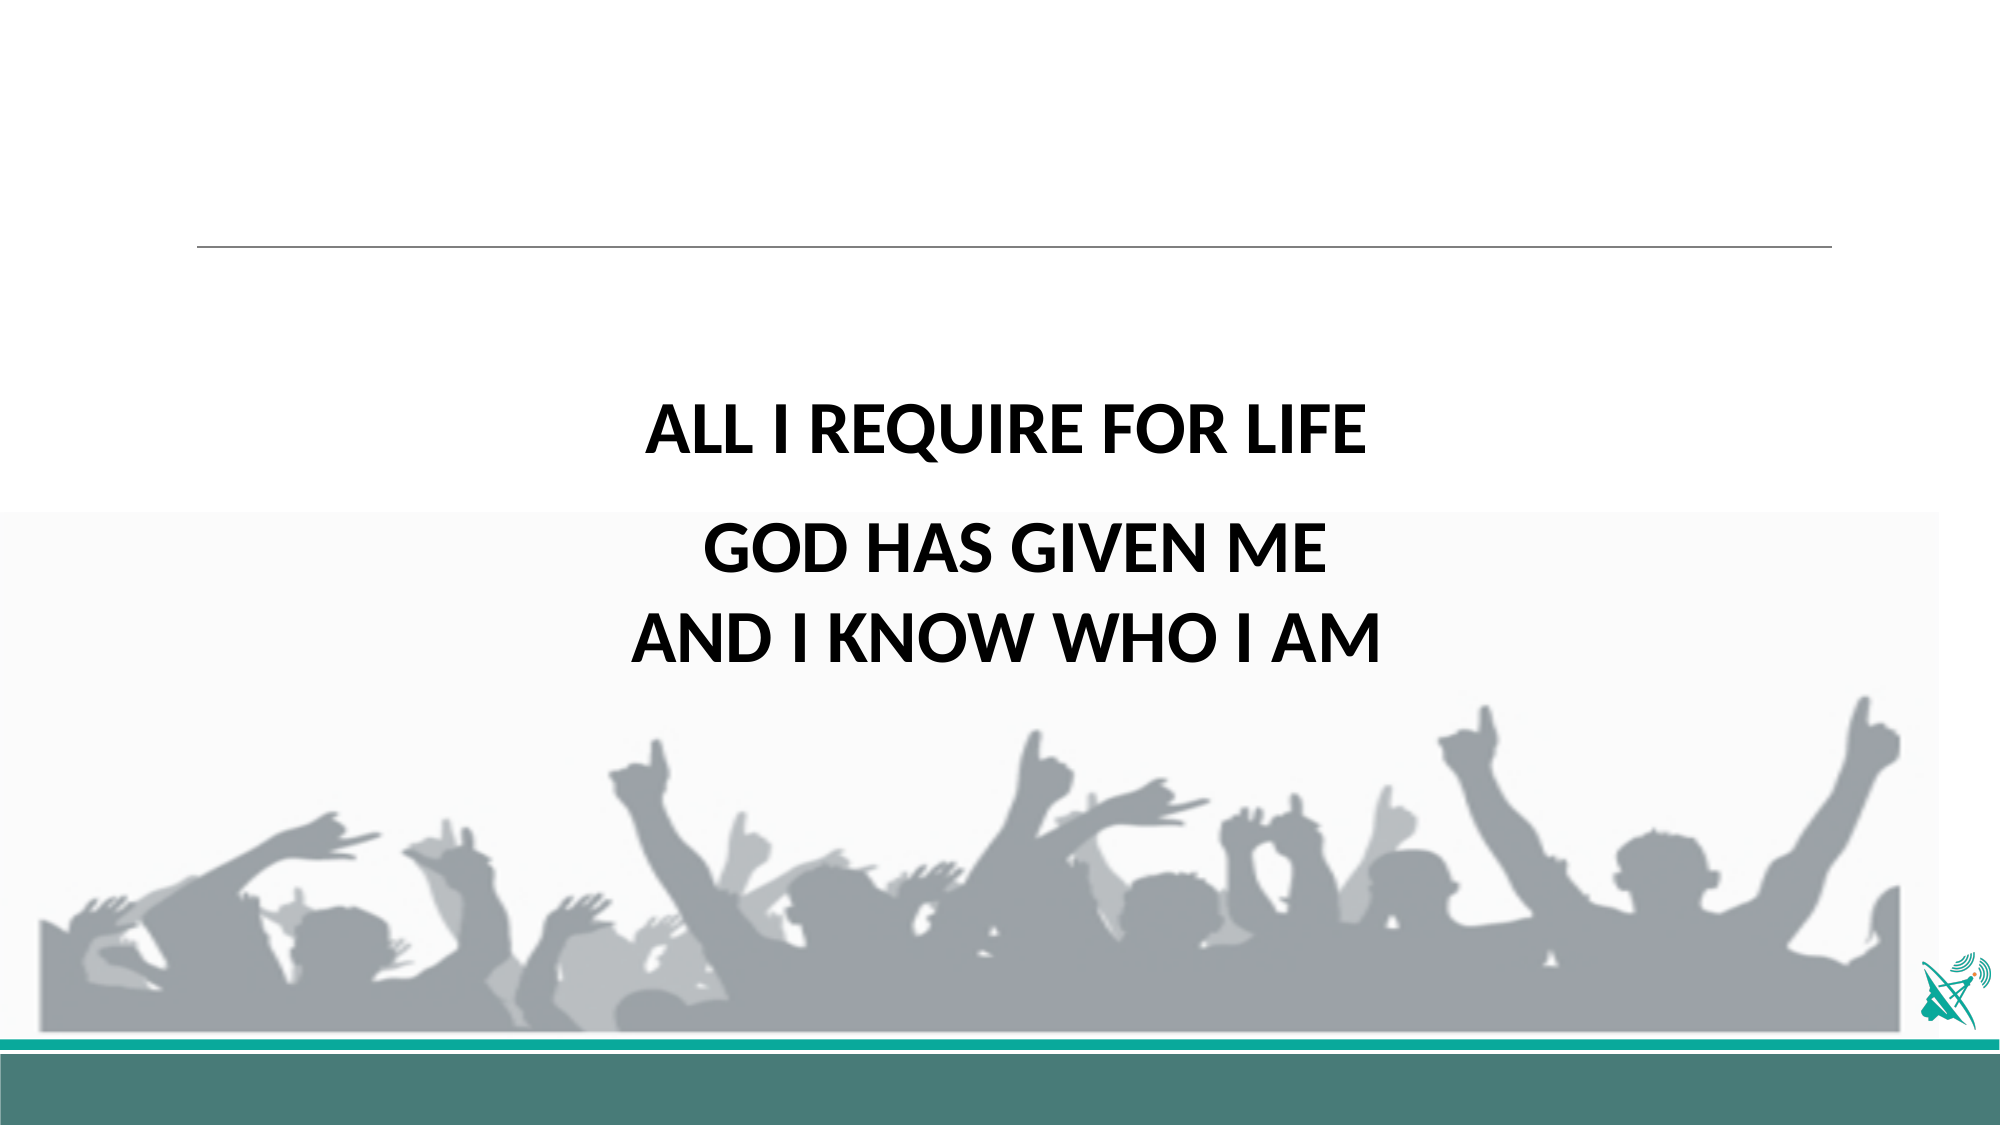

ALL I REQUIRE FOR LIFE
GOD HAS GIVEN ME
AND I KNOW WHO I AM